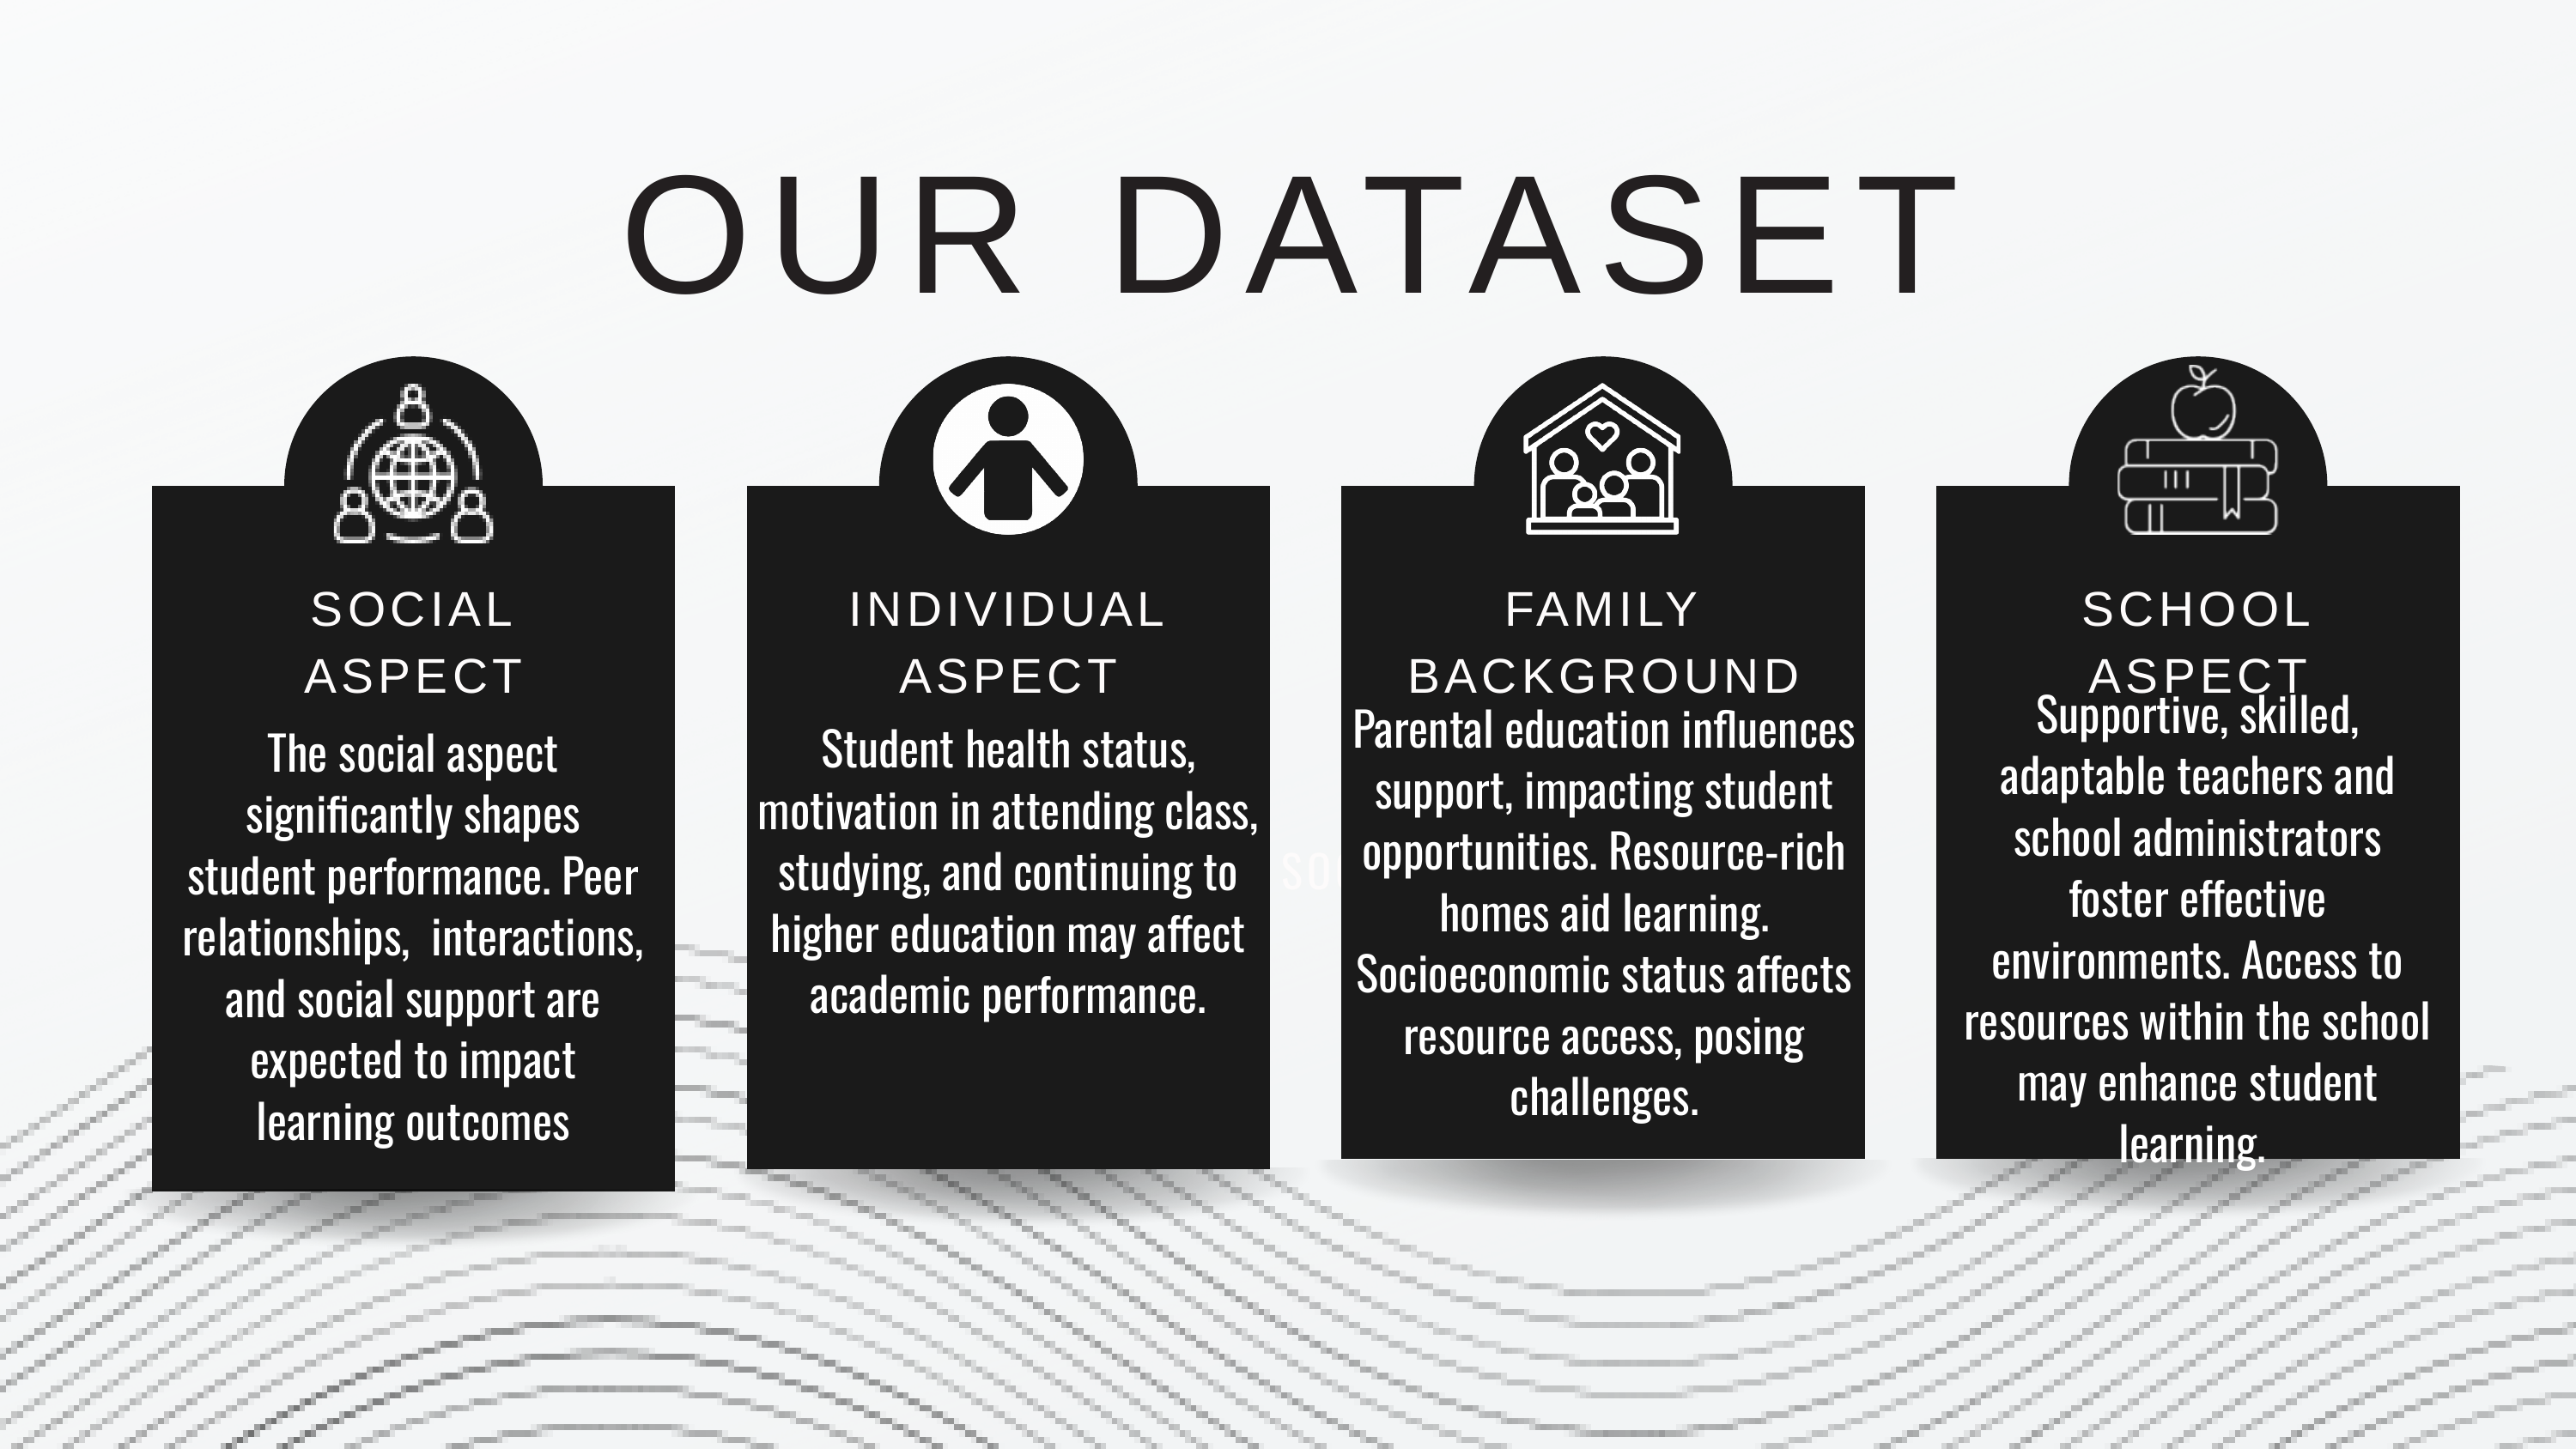

OUR DATASET

SOCIAL ASPECT
INDIVIDUAL ASPECT
FAMILY BACKGROUND
SCHOOL ASPECT
Supportive, skilled, adaptable teachers and school administrators foster effective environments. Access to resources within the school may enhance student learning.
Parental education influences support, impacting student opportunities. Resource-rich homes aid learning. Socioeconomic status affects resource access, posing challenges.
Student health status, motivation in attending class, studying, and continuing to higher education may affect academic performance.
The social aspect significantly shapes student performance. Peer relationships,  interactions, and social support are expected to impact learning outcomes
SOCIAL ASPCT